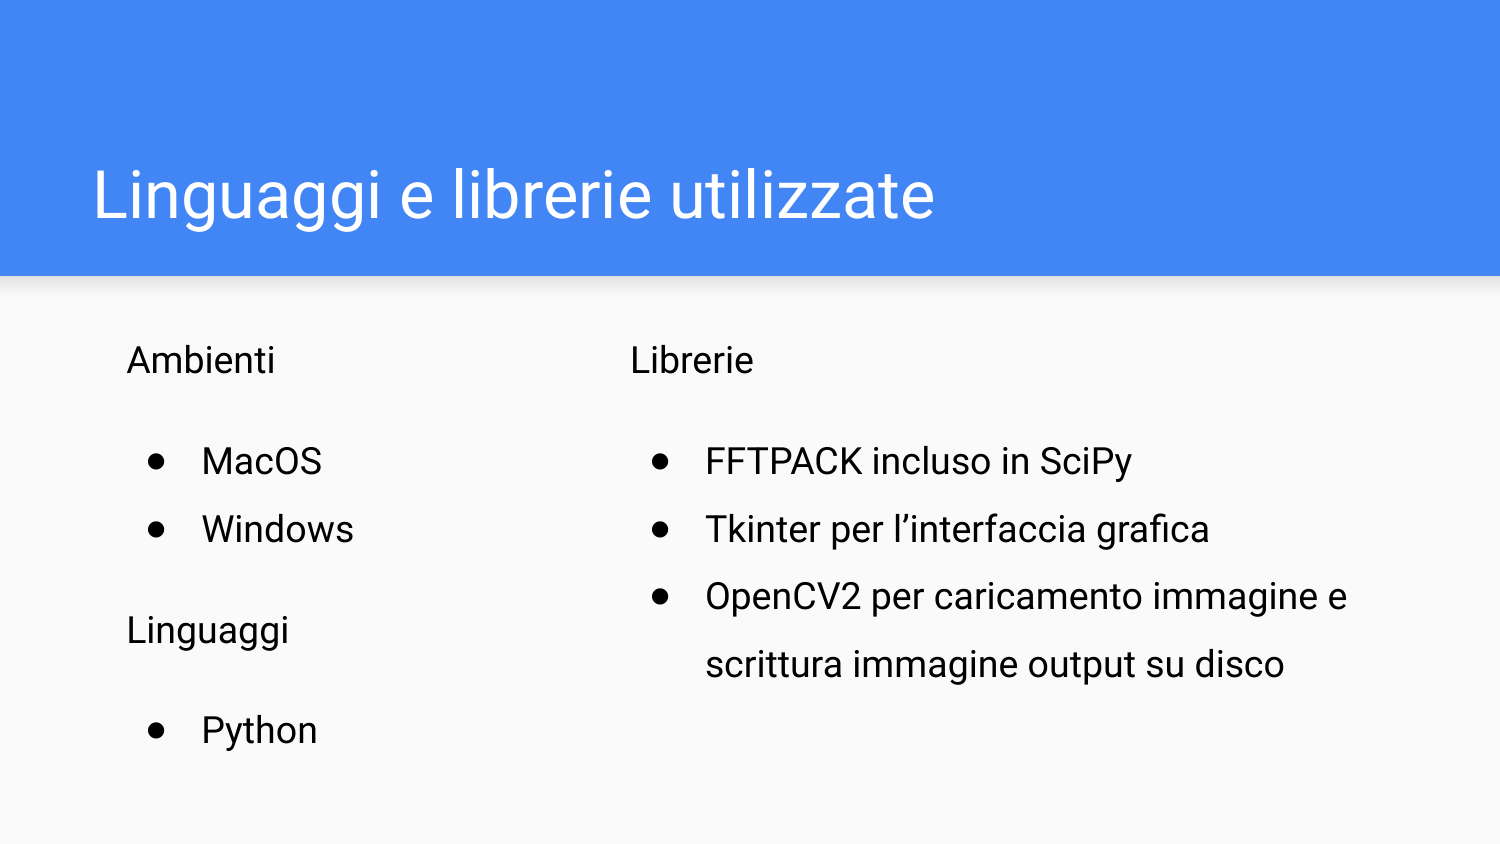

# Linguaggi e librerie utilizzate
Ambienti
MacOS
Windows
Linguaggi
Python

Librerie
FFTPACK incluso in SciPy
Tkinter per l’interfaccia grafica
OpenCV2 per caricamento immagine e scrittura immagine output su disco